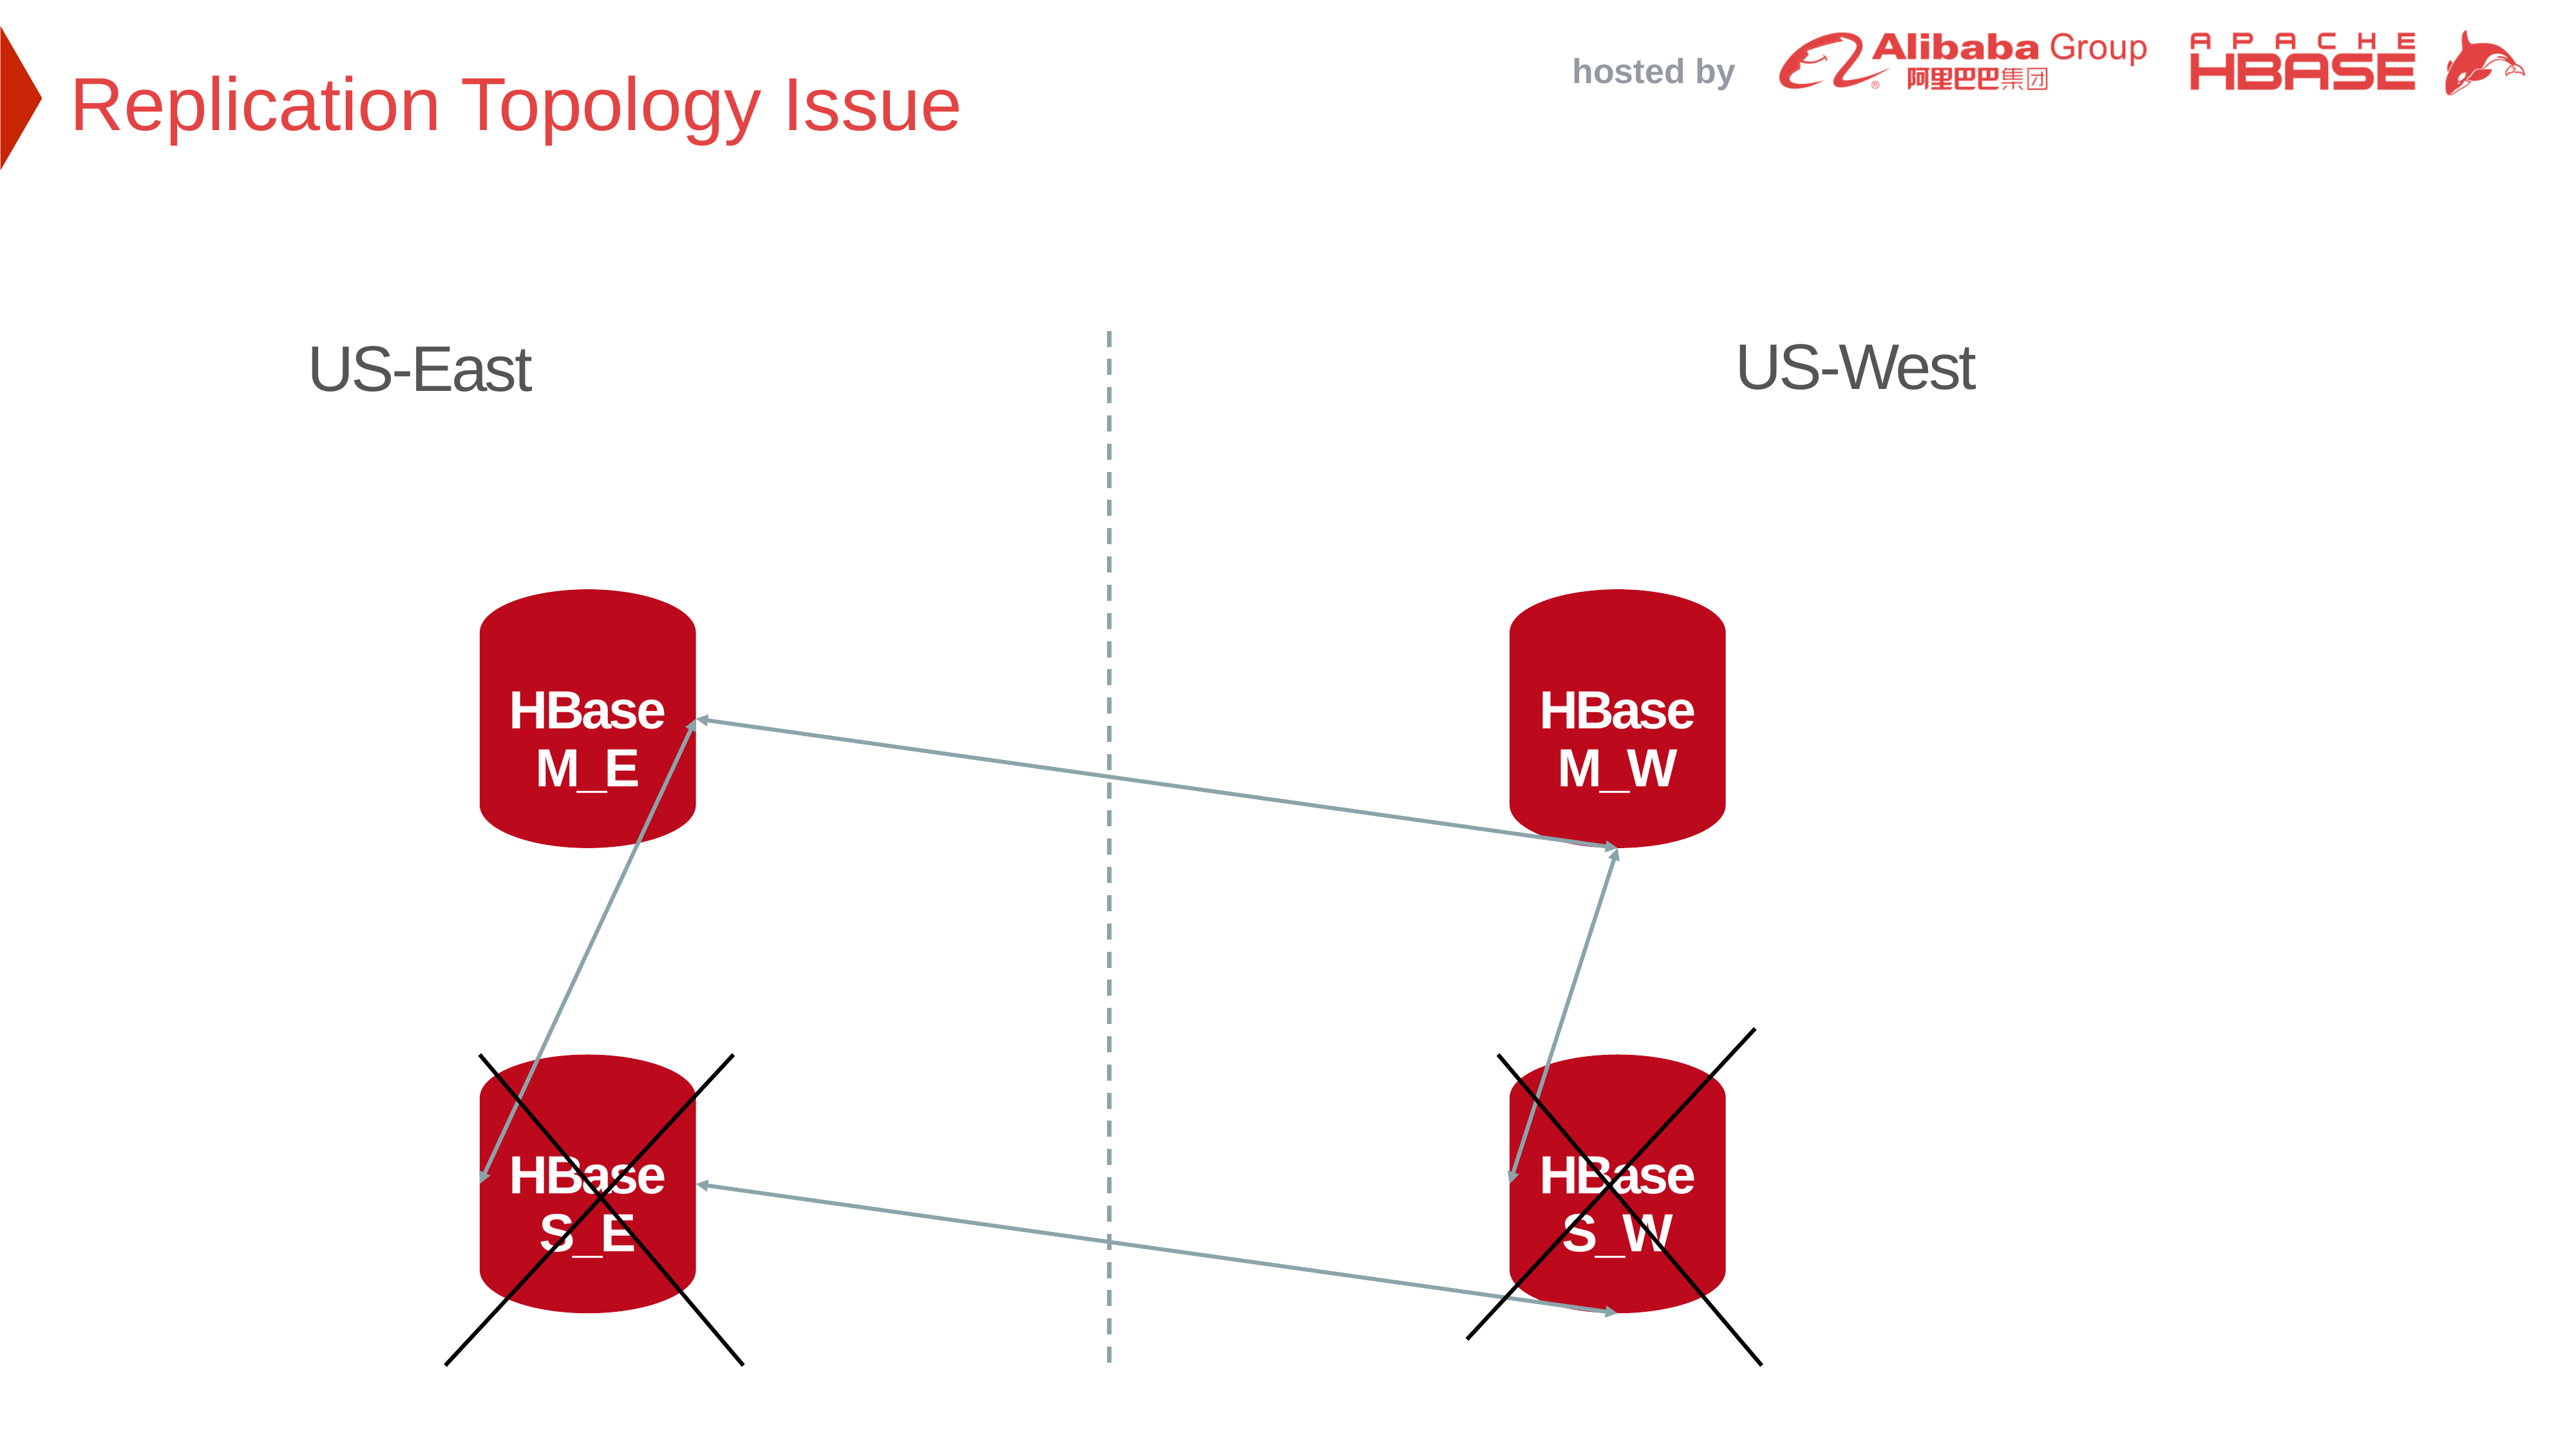

Replication Topology Issue
US-West
US-East
HBase
M_E
HBase
M_W
HBase
S_E
HBase
S_W